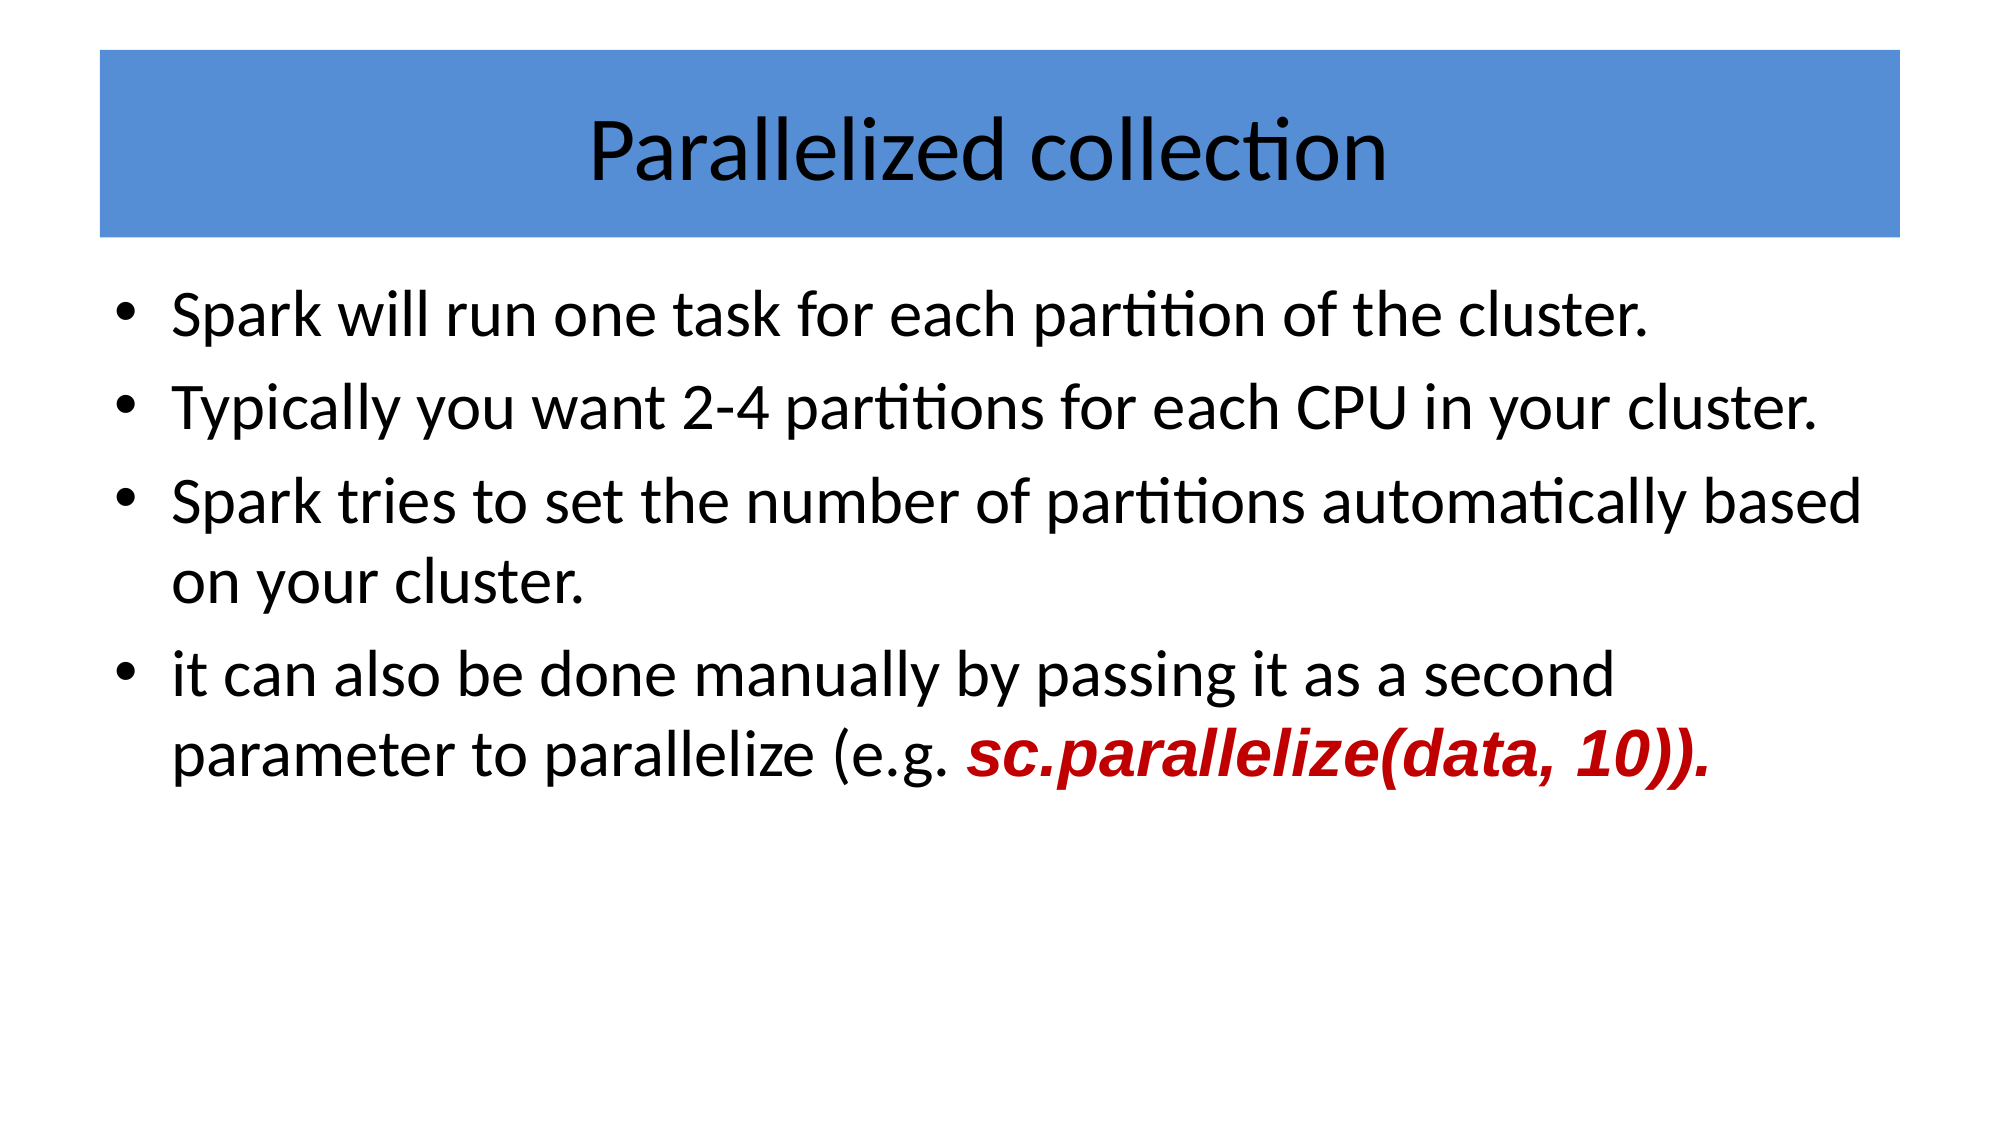

# Parallelized collection
Spark will run one task for each partition of the cluster.
Typically you want 2-4 partitions for each CPU in your cluster.
Spark tries to set the number of partitions automatically based on your cluster.
it can also be done manually by passing it as a second parameter to parallelize (e.g. sc.parallelize(data, 10)).